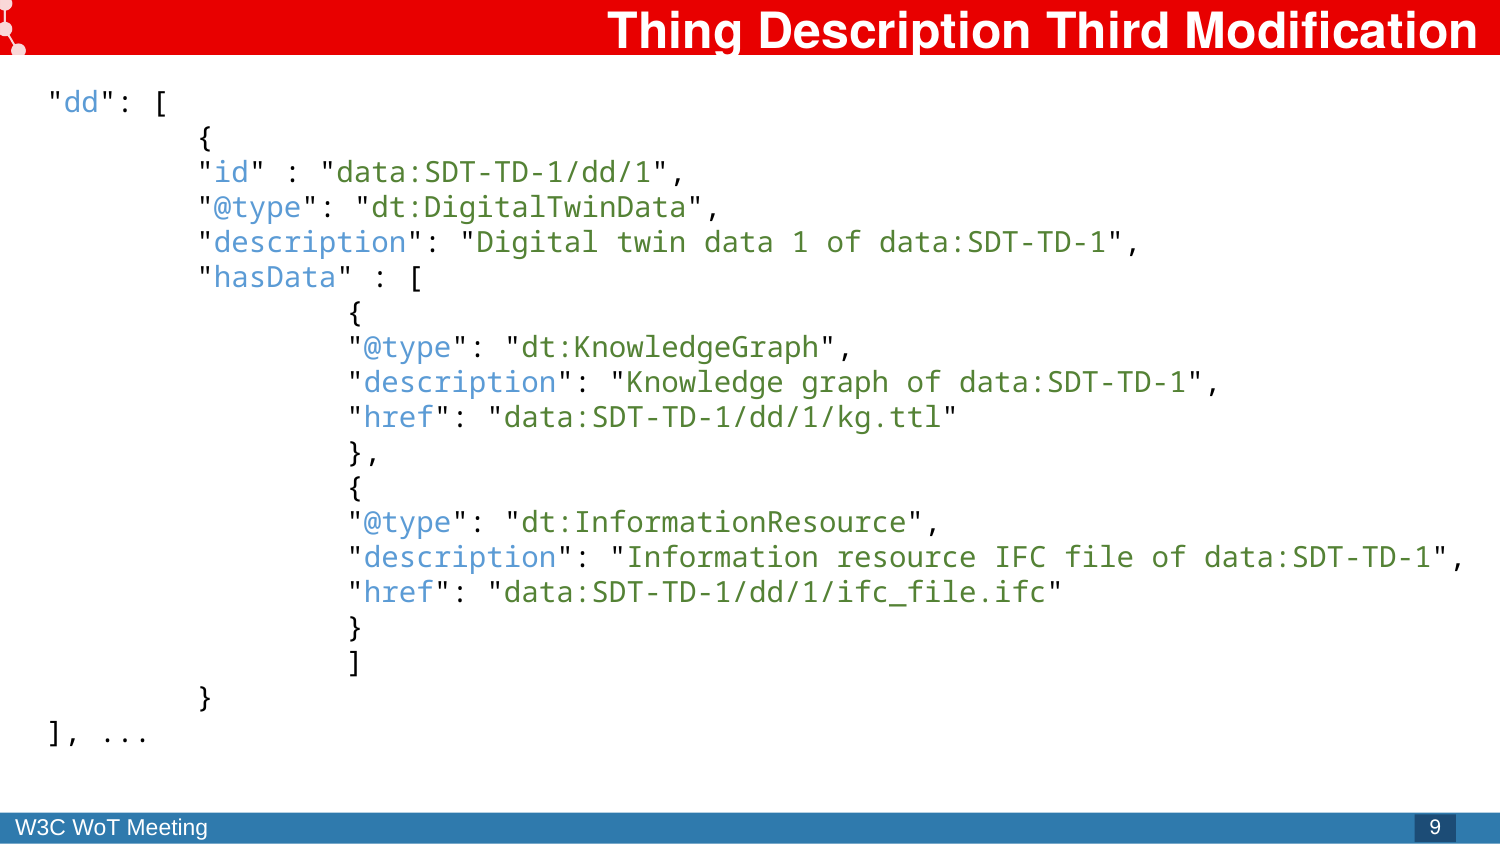

# Thing Description Third Modification
"dd": [
	{
	"id" : "data:SDT-TD-1/dd/1",
	"@type": "dt:DigitalTwinData",
	"description": "Digital twin data 1 of data:SDT-TD-1",
	"hasData" : [
		{
		"@type": "dt:KnowledgeGraph",
		"description": "Knowledge graph of data:SDT-TD-1",
		"href": "data:SDT-TD-1/dd/1/kg.ttl"
		},
		{
		"@type": "dt:InformationResource",
		"description": "Information resource IFC file of data:SDT-TD-1",
		"href": "data:SDT-TD-1/dd/1/ifc_file.ifc"
		}
		]
	}
], ...

9